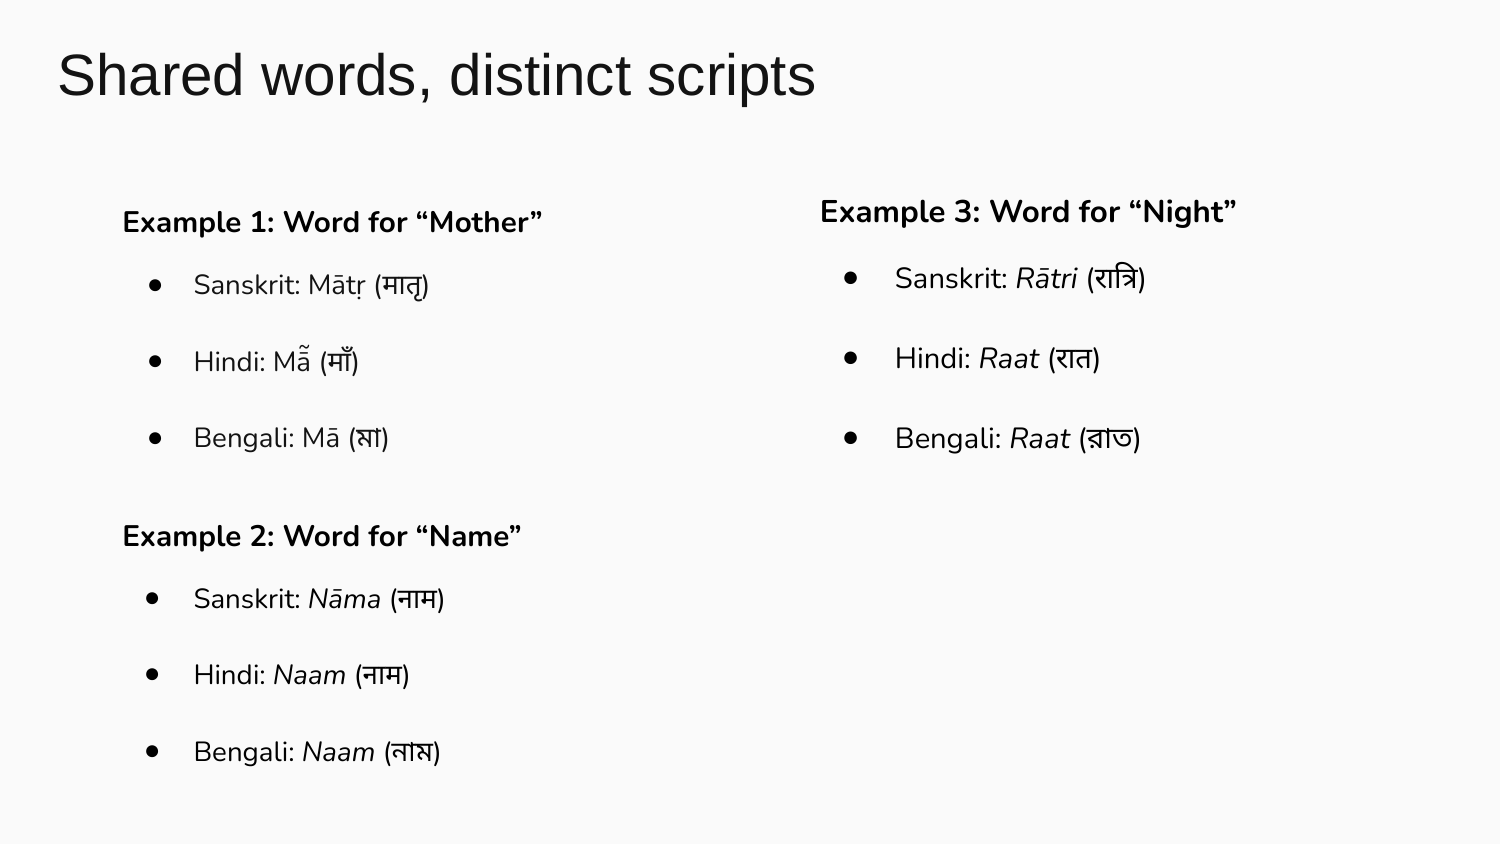

# Shared words, distinct scripts

Example 1: Word for “Mother”
Sanskrit: Mātṛ (मातृ)
Hindi: Mā̃ (माँ)
Bengali: Mā (মা)
Example 2: Word for “Name”
Sanskrit: Nāma (नाम)
Hindi: Naam (नाम)
Bengali: Naam (নাম)

Example 3: Word for “Night”
Sanskrit: Rātri (रात्रि)
Hindi: Raat (रात)
Bengali: Raat (রাত)